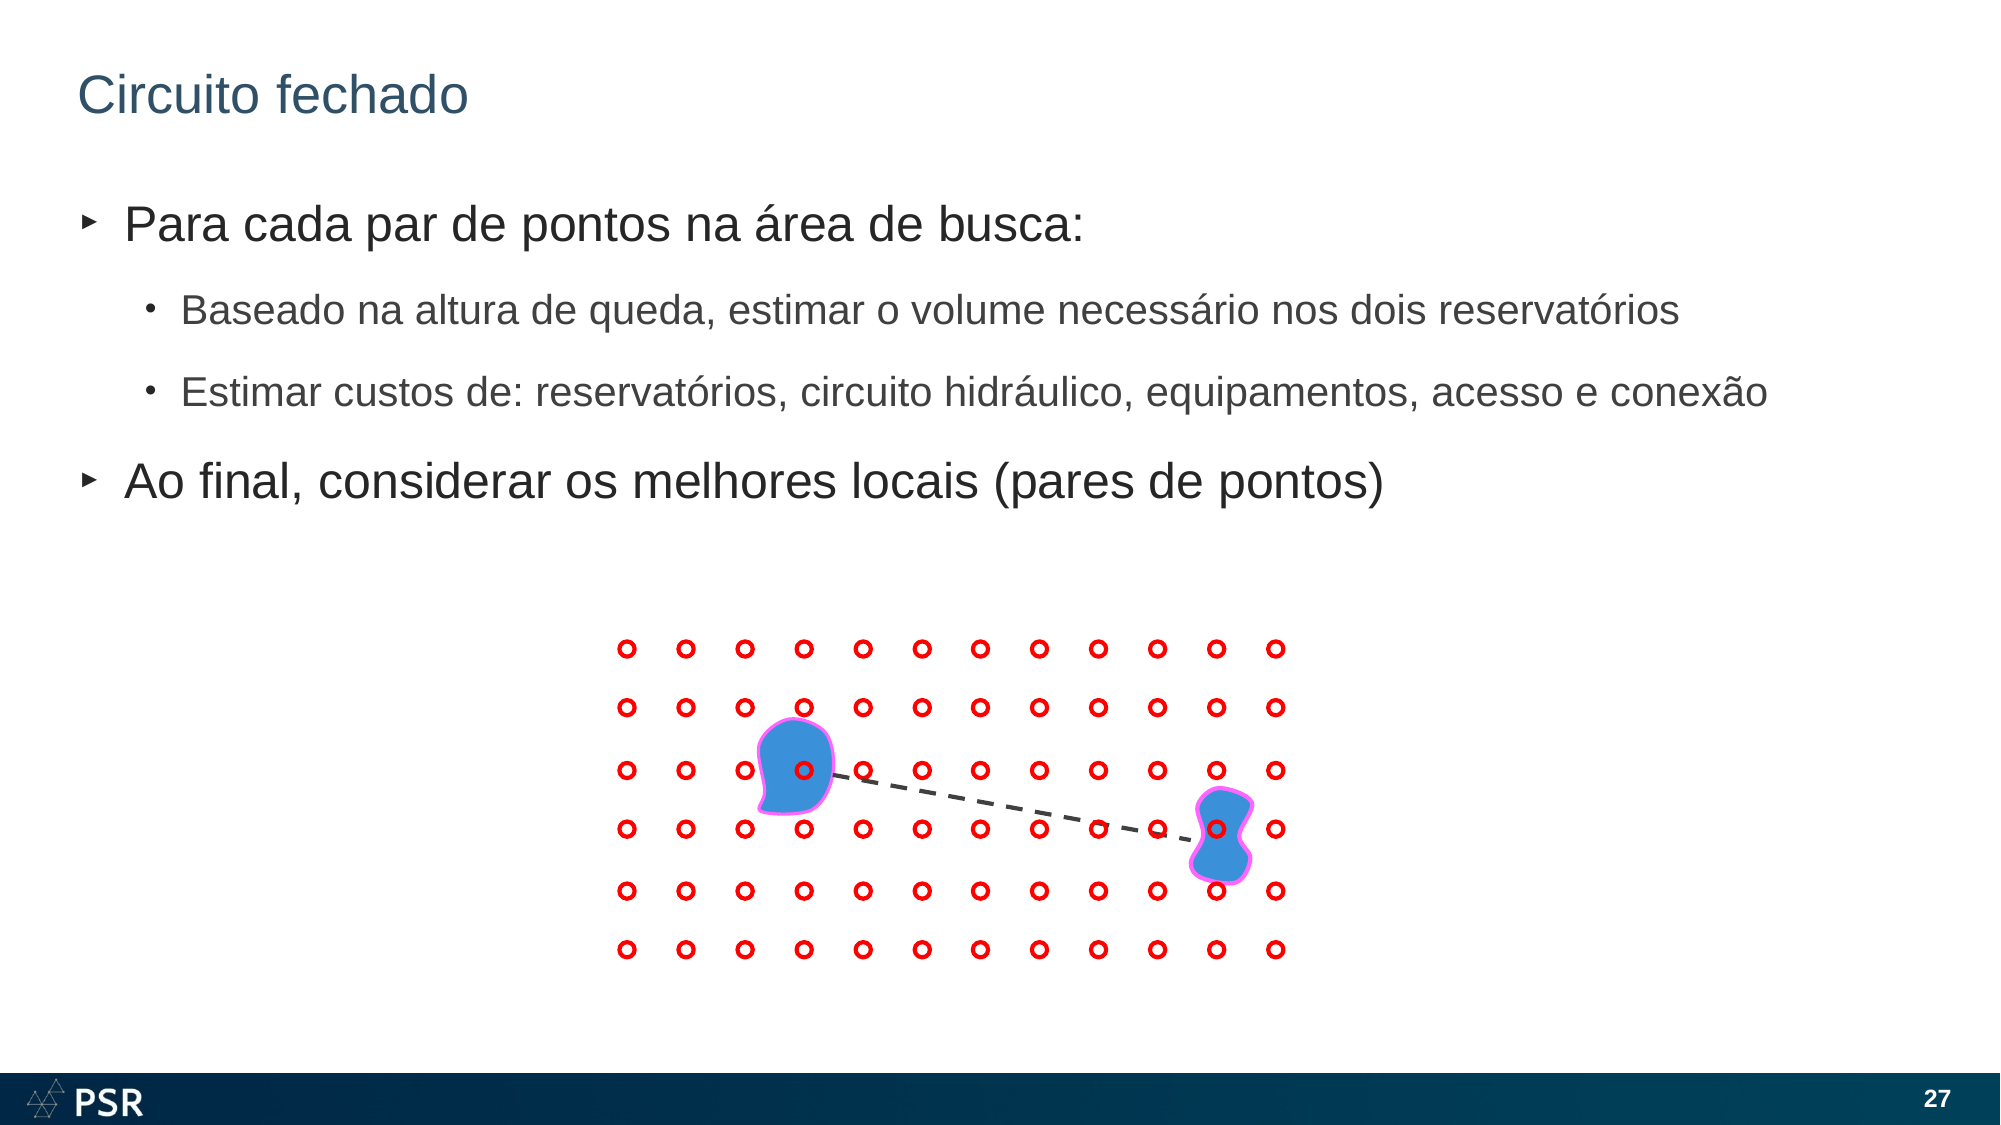

# Circuito fechado
Para cada par de pontos na área de busca:
Baseado na altura de queda, estimar o volume necessário nos dois reservatórios
Estimar custos de: reservatórios, circuito hidráulico, equipamentos, acesso e conexão
Ao final, considerar os melhores locais (pares de pontos)

27